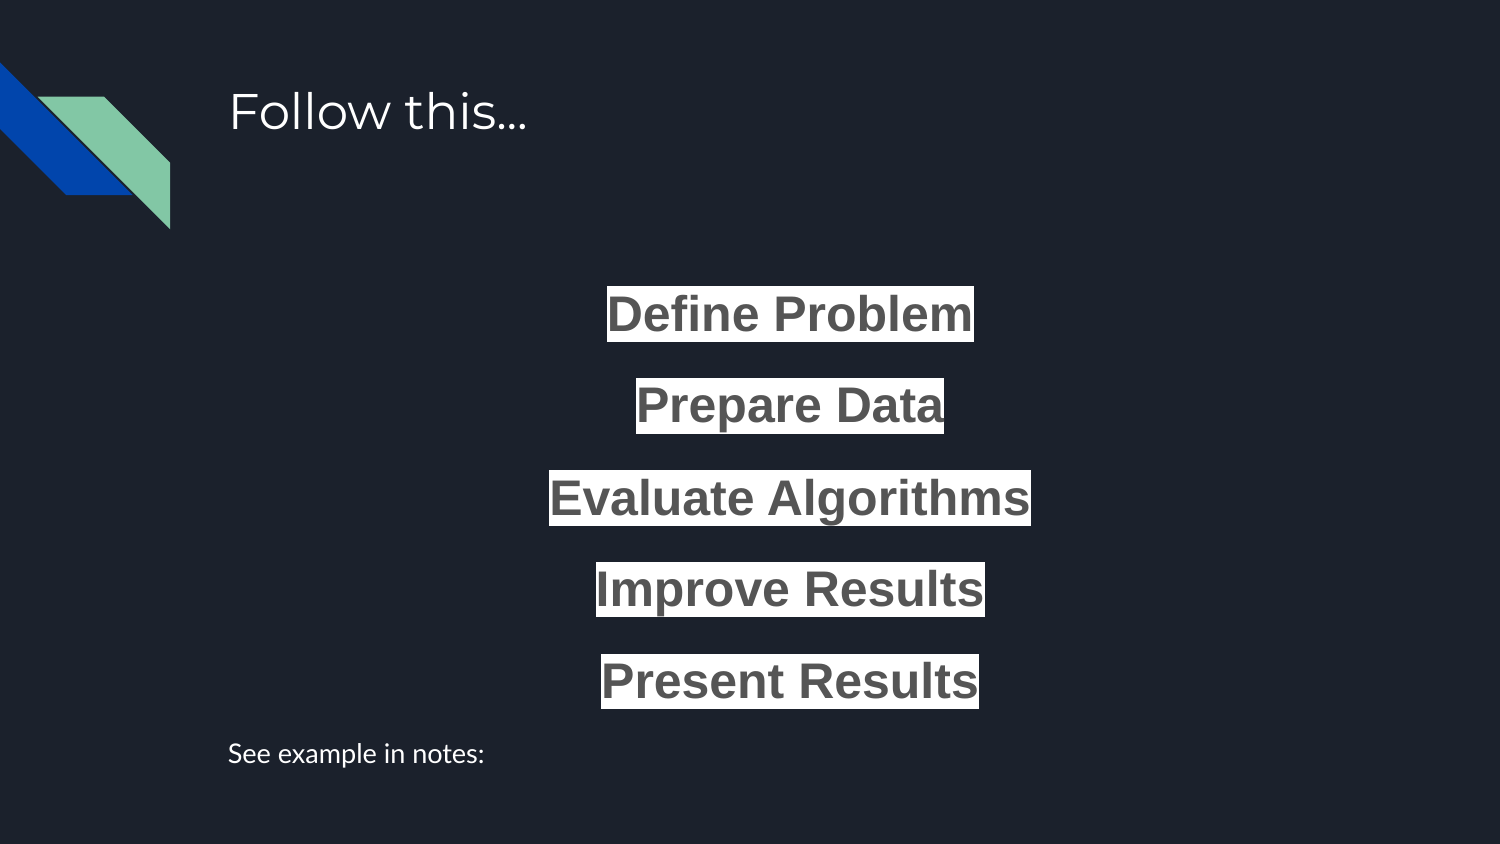

# Follow this...
Define Problem
Prepare Data
Evaluate Algorithms
Improve Results
Present Results
See example in notes: